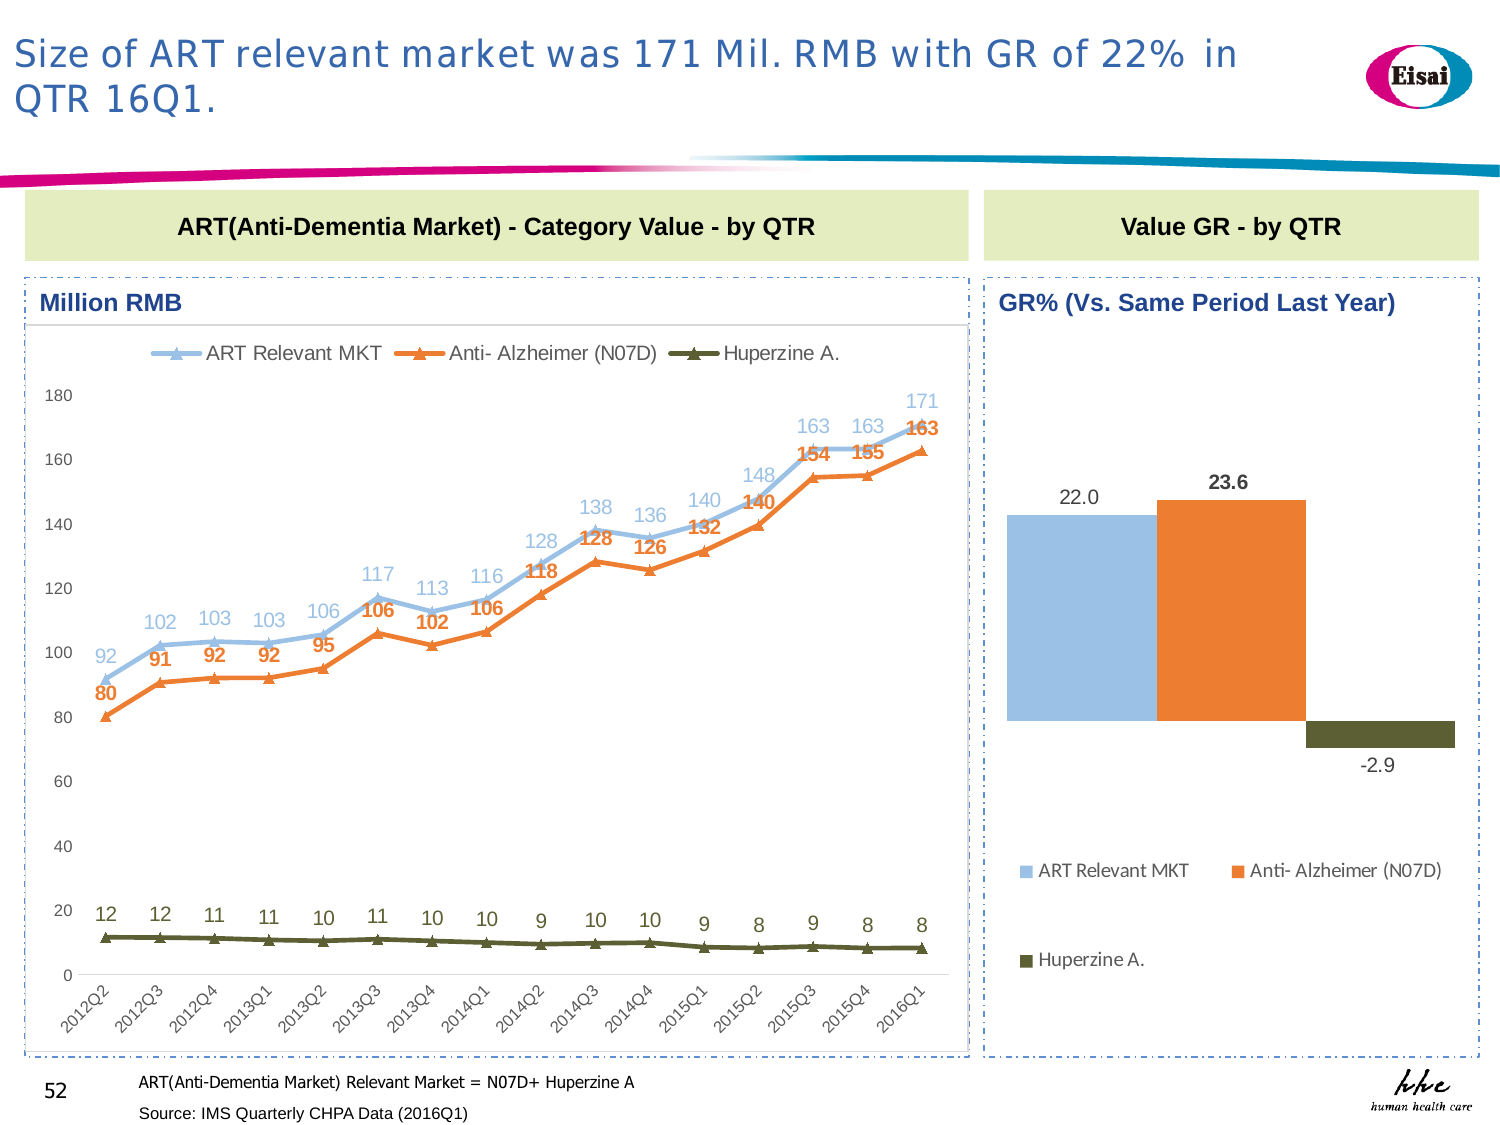

Size of ART relevant market was 171 Mil. RMB with GR of 22% in QTR 16Q1.
Value GR - by QTR
ART(Anti-Dementia Market) - Category Value - by QTR

Million RMB
GR% (Vs. Same Period Last Year)

### Chart

| Category | ART Relevant MKT | Anti- Alzheimer (N07D) | Huperzine A. |
|---|---|---|---|
| 2012Q2 | 91.8261 | 80.2248 | 11.6013 |
| 2012Q3 | 102.2251 | 90.7047 | 11.5204 |
| 2012Q4 | 103.4005 | 92.108 | 11.2925 |
| 2013Q1 | 102.9185 | 92.1431 | 10.7754 |
| 2013Q2 | 105.5714 | 95.0772 | 10.4943 |
| 2013Q3 | 117.0353 | 106.031 | 11.0043 |
| 2013Q4 | 112.7135 | 102.2475 | 10.466 |
| 2014Q1 | 116.452 | 106.4828 | 9.9692 |
| 2014Q2 | 127.5092 | 118.0679 | 9.4413 |
| 2014Q3 | 138.0485 | 128.2841 | 9.7644 |
| 2014Q4 | 135.5243 | 125.6047 | 9.9196 |
| 2015Q1 | 140.0991 | 131.5705 | 8.5286 |
| 2015Q2 | 147.8507 | 139.5809 | 8.2698 |
| 2015Q3 | 163.1499 | 154.3699 | 8.7799 |
| 2015Q4 | 163.1972 | 154.9552 | 8.242 |
| 2016Q1 | 170.9333 | 162.6486 | 8.2846 |

### Chart

| Category |  |  |  |
|---|---|---|---|
ART(Anti-Dementia Market) Relevant Market = N07D+ Huperzine A
52
Source: IMS Quarterly CHPA Data (2016Q1)